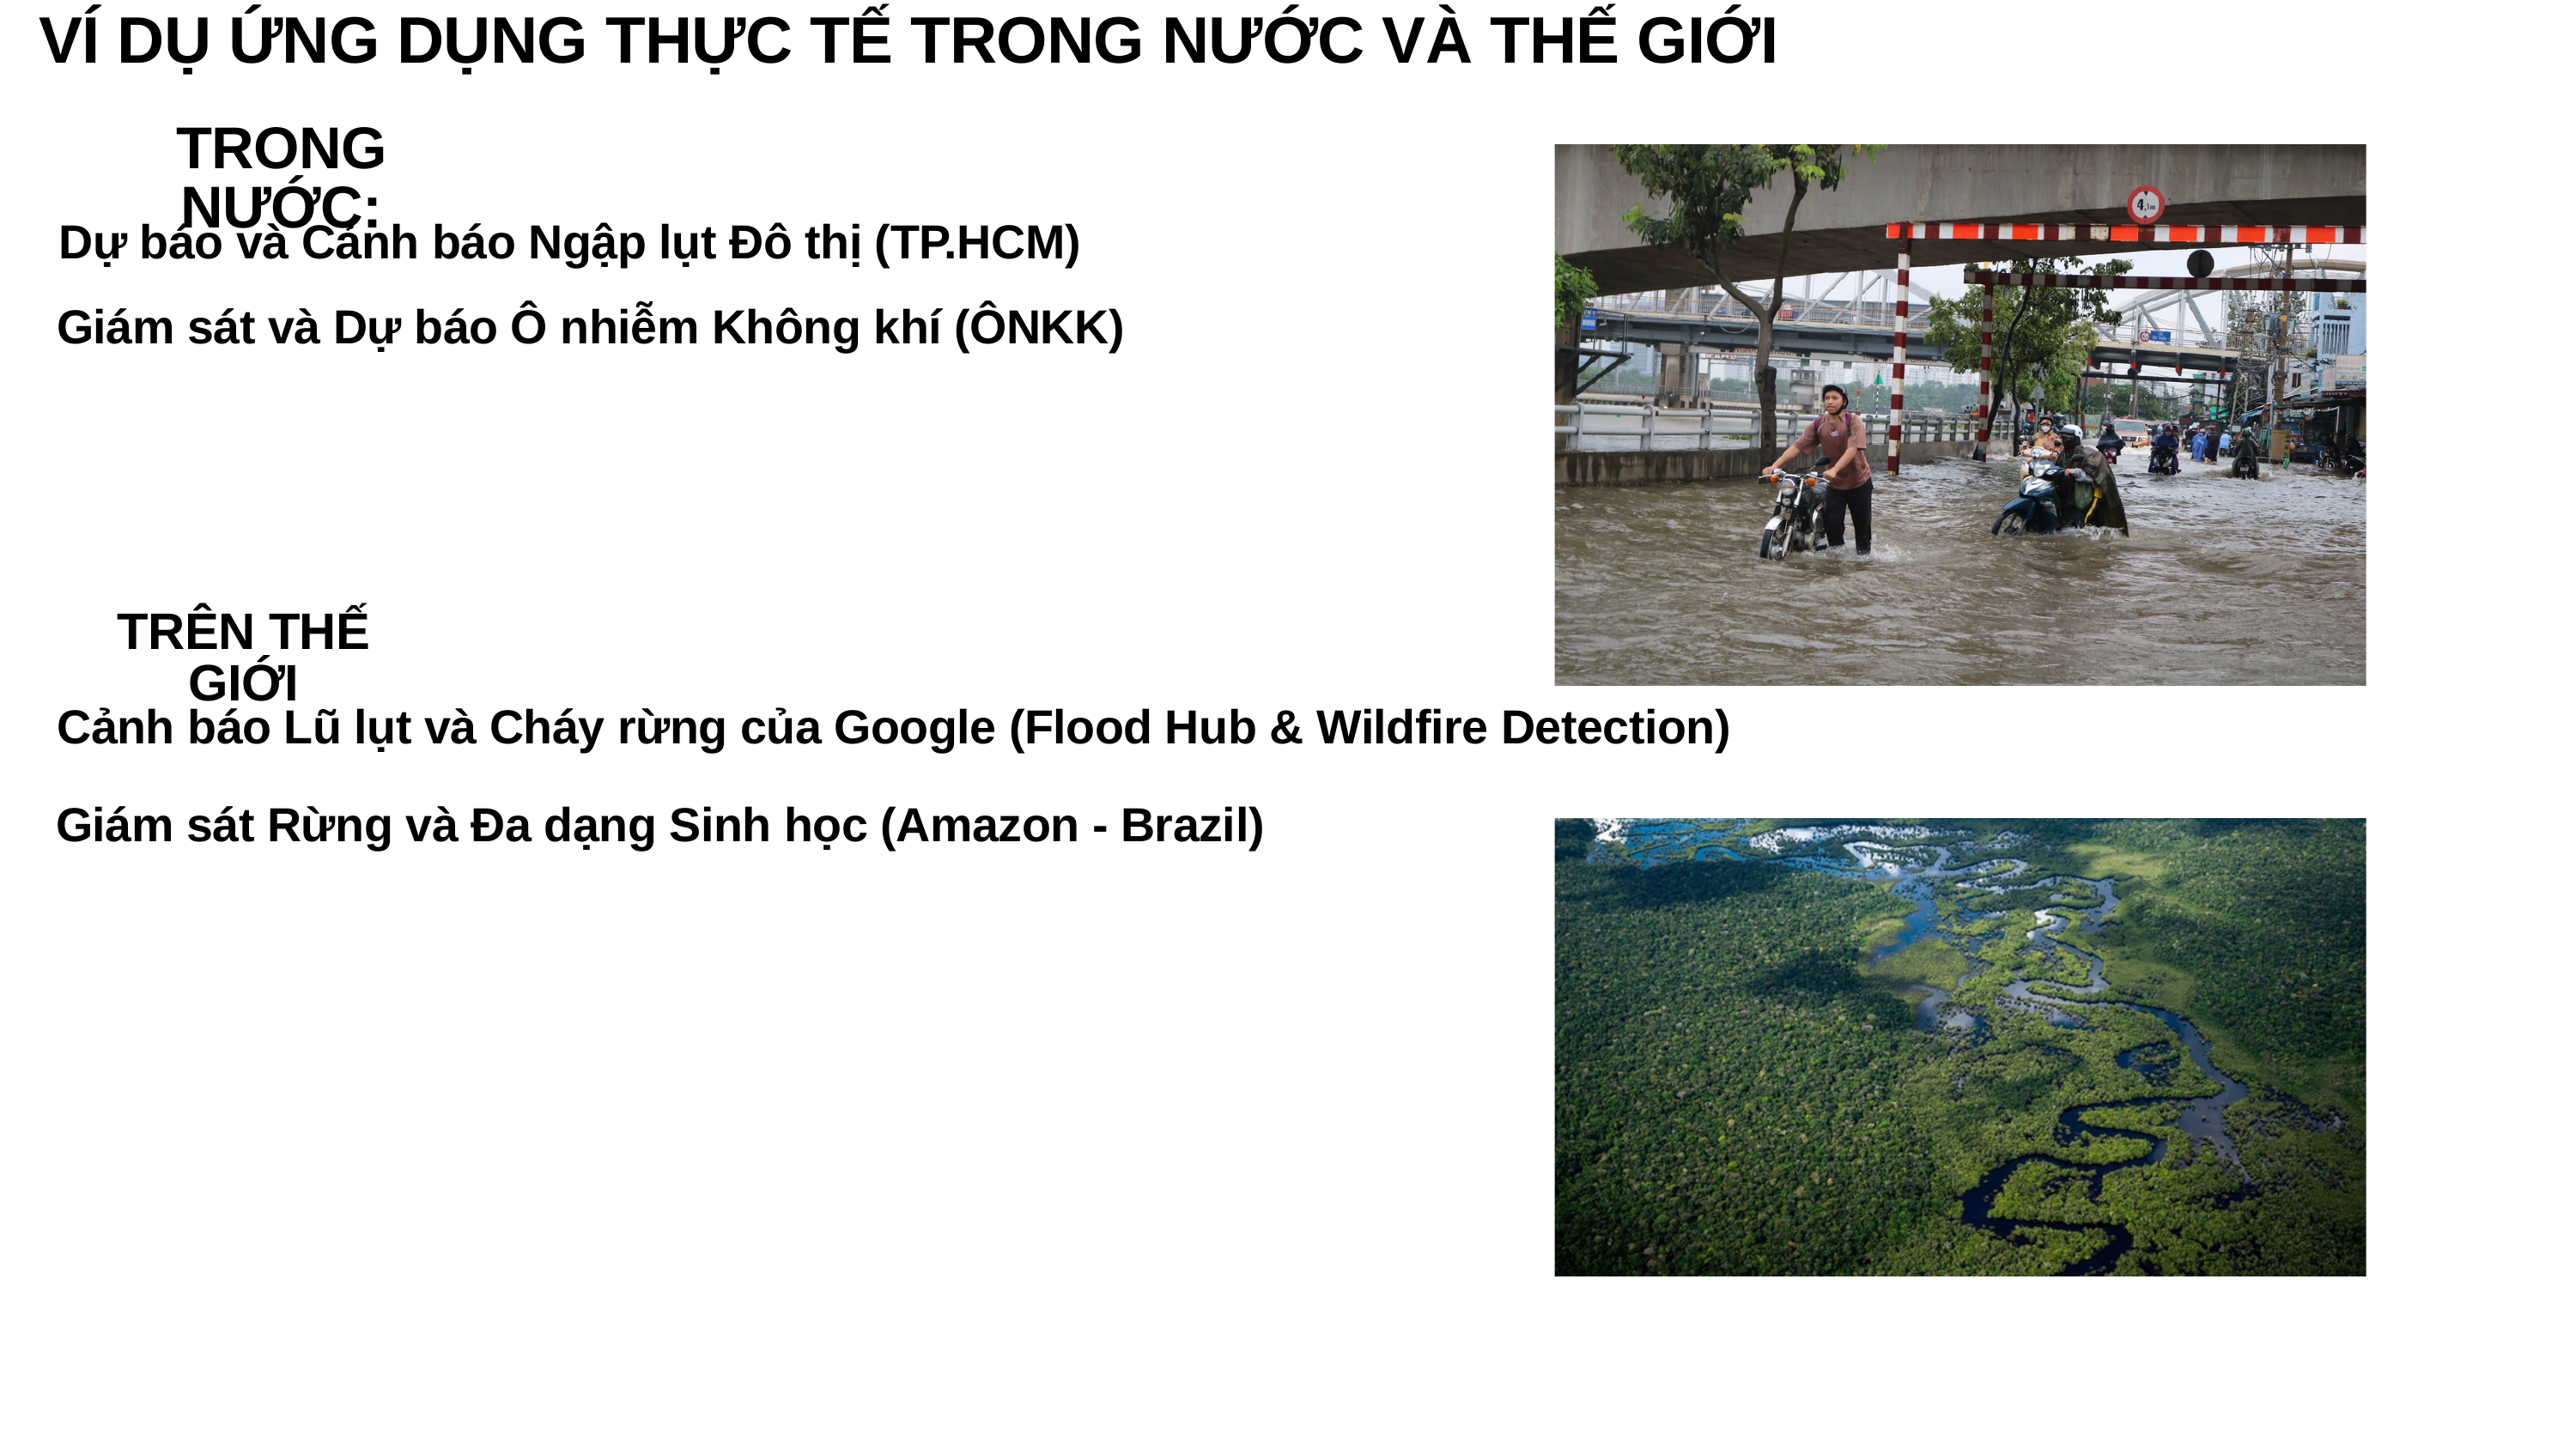

VÍ DỤ ỨNG DỤNG THỰC TẾ TRONG NƯỚC VÀ THẾ GIỚI
TRONG NƯỚC:

Dự báo và Cảnh báo Ngập lụt Đô thị (TP.HCM)
Giám sát và Dự báo Ô nhiễm Không khí (ÔNKK)
TRÊN THẾ GIỚI
Cảnh báo Lũ lụt và Cháy rừng của Google (Flood Hub & Wildfire Detection)
Giám sát Rừng và Đa dạng Sinh học (Amazon - Brazil)